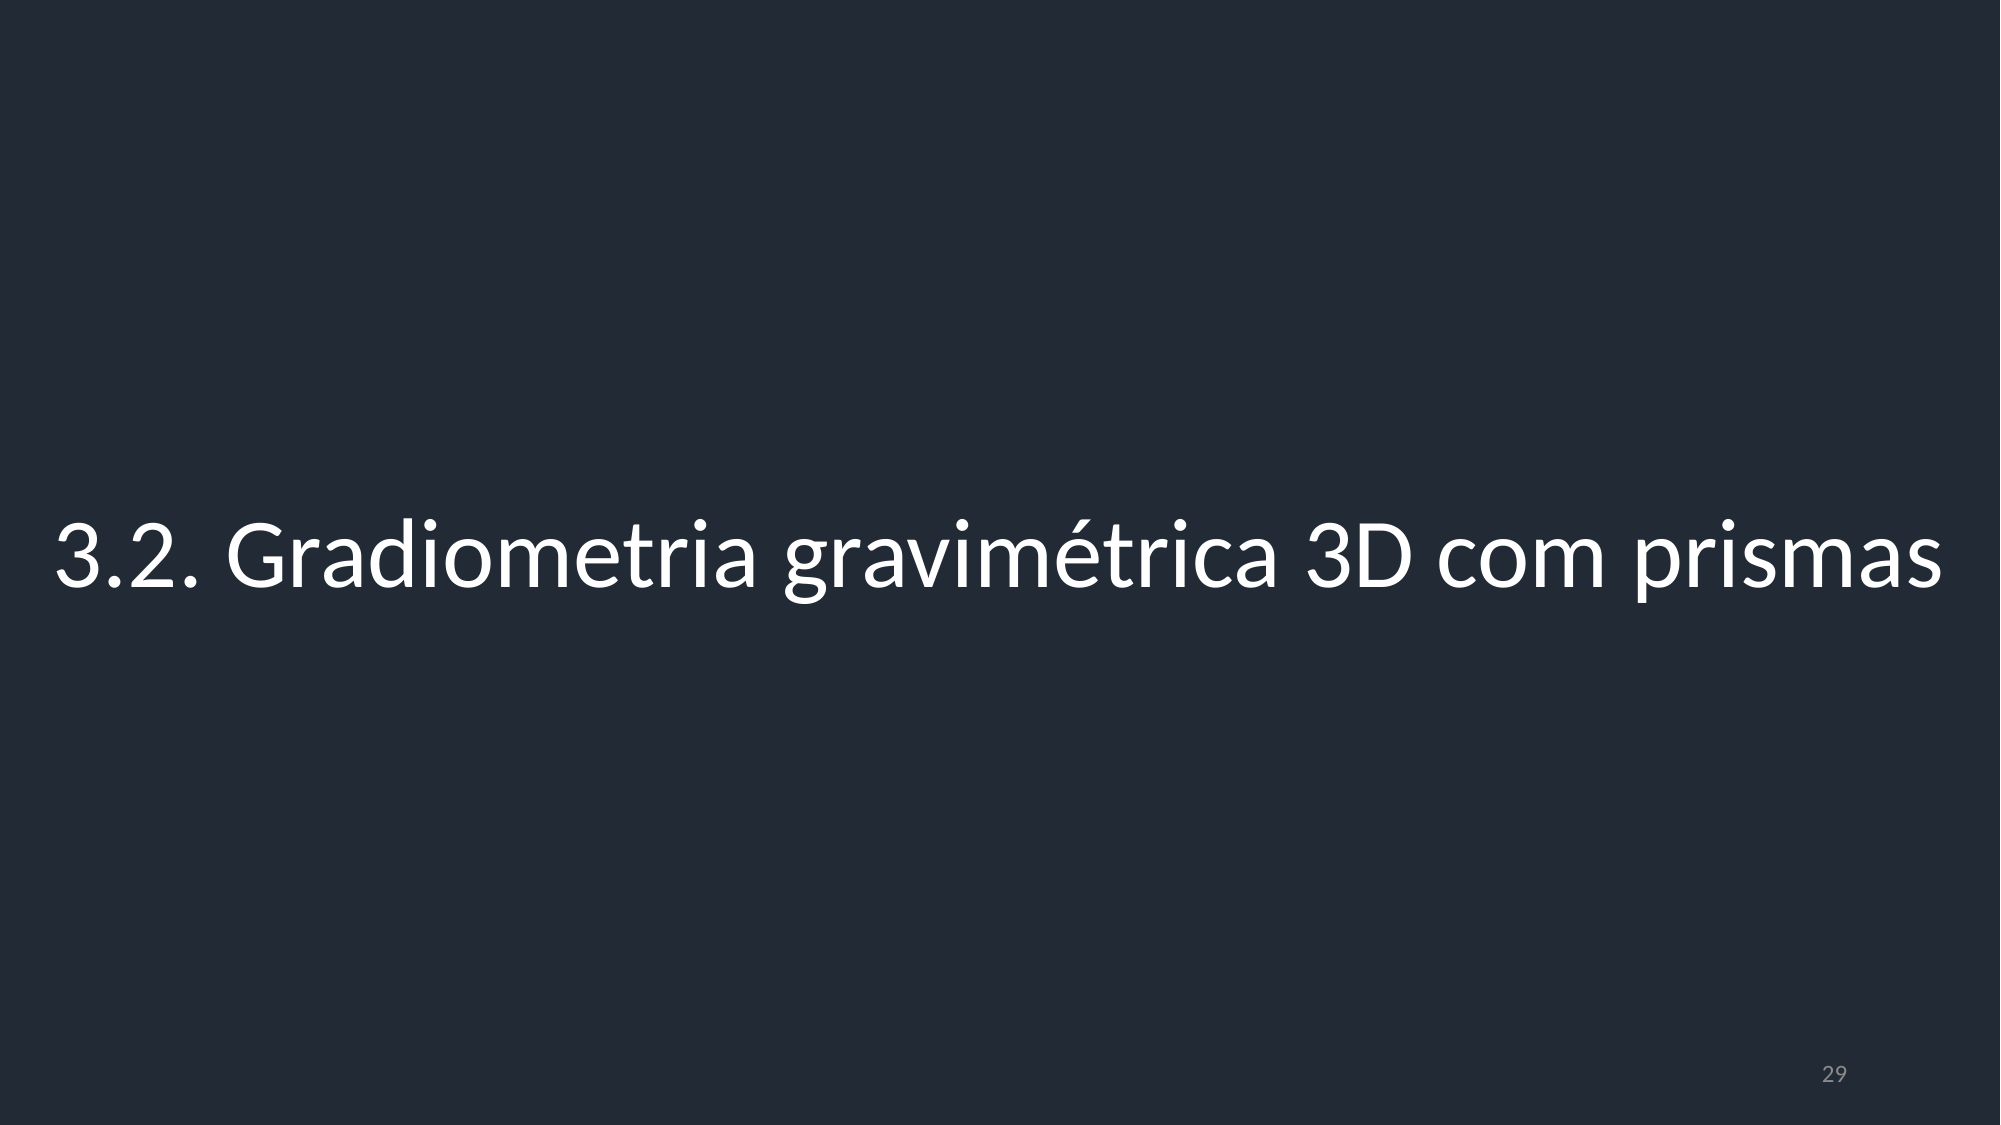

3.2. Gradiometria gravimétrica 3D com prismas
29